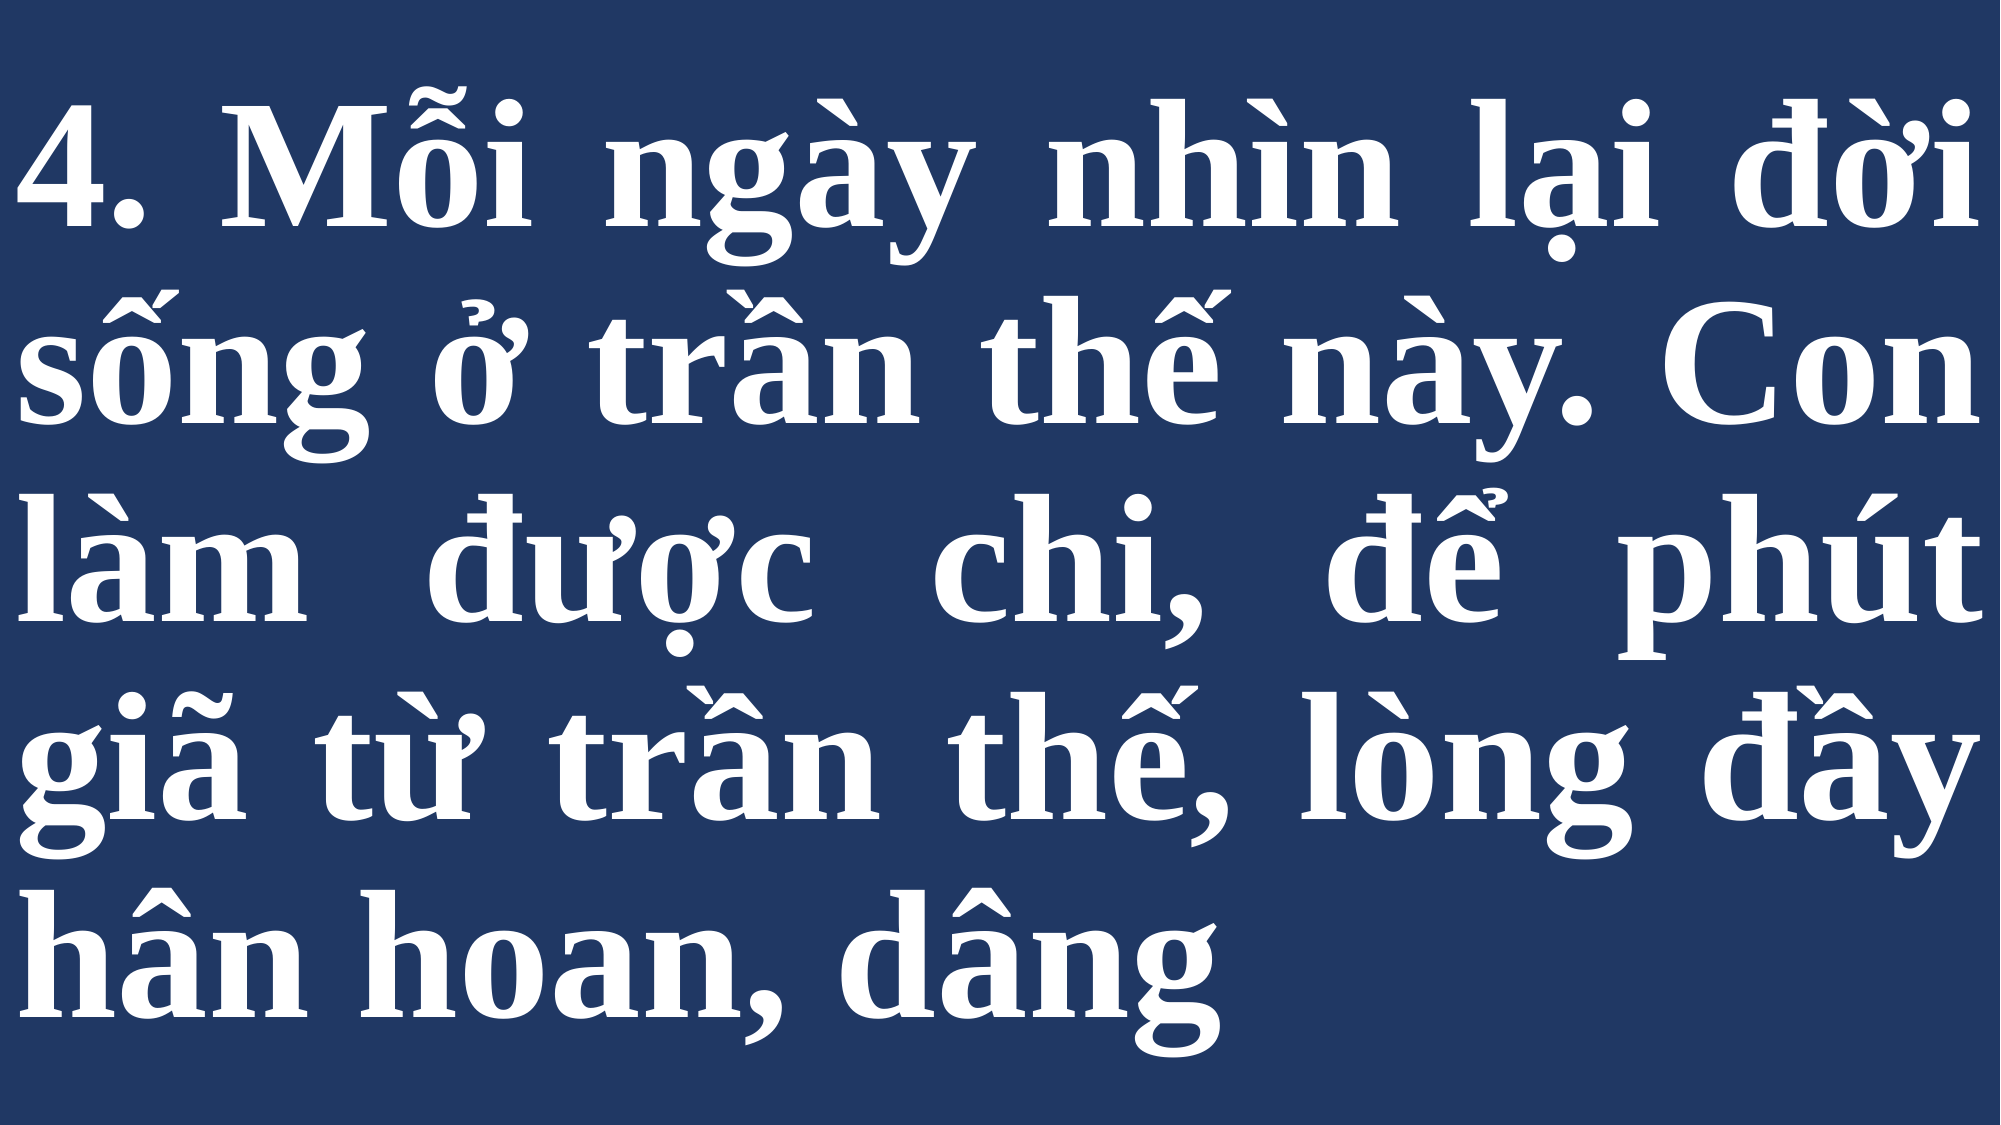

# 4. Mỗi ngày nhìn lại đời sống ở trần thế này. Con làm được chi, để phút giã từ trần thế, lòng đầy hân hoan, dâng